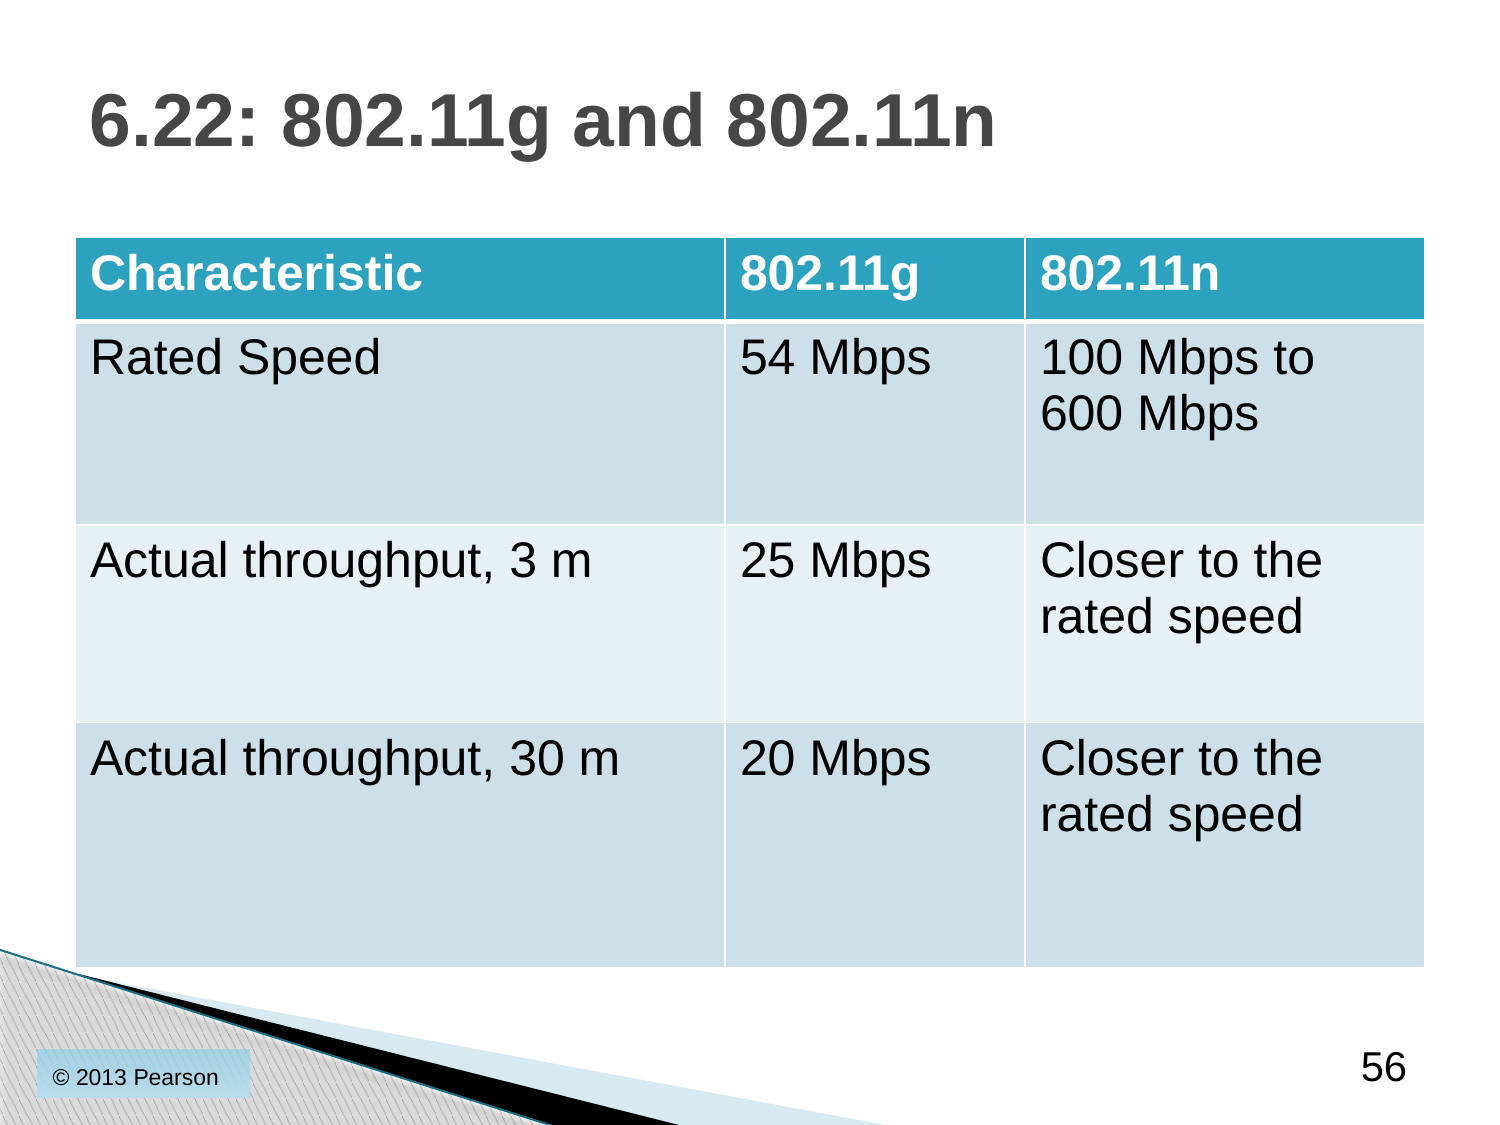

# 6.22: 802.11g and 802.11n
| Characteristic | 802.11g | 802.11n |
| --- | --- | --- |
| Rated Speed | 54 Mbps | 100 Mbps to 600 Mbps |
| Actual throughput, 3 m | 25 Mbps | Closer to the rated speed |
| Actual throughput, 30 m | 20 Mbps | Closer to the rated speed |
56
© 2013 Pearson